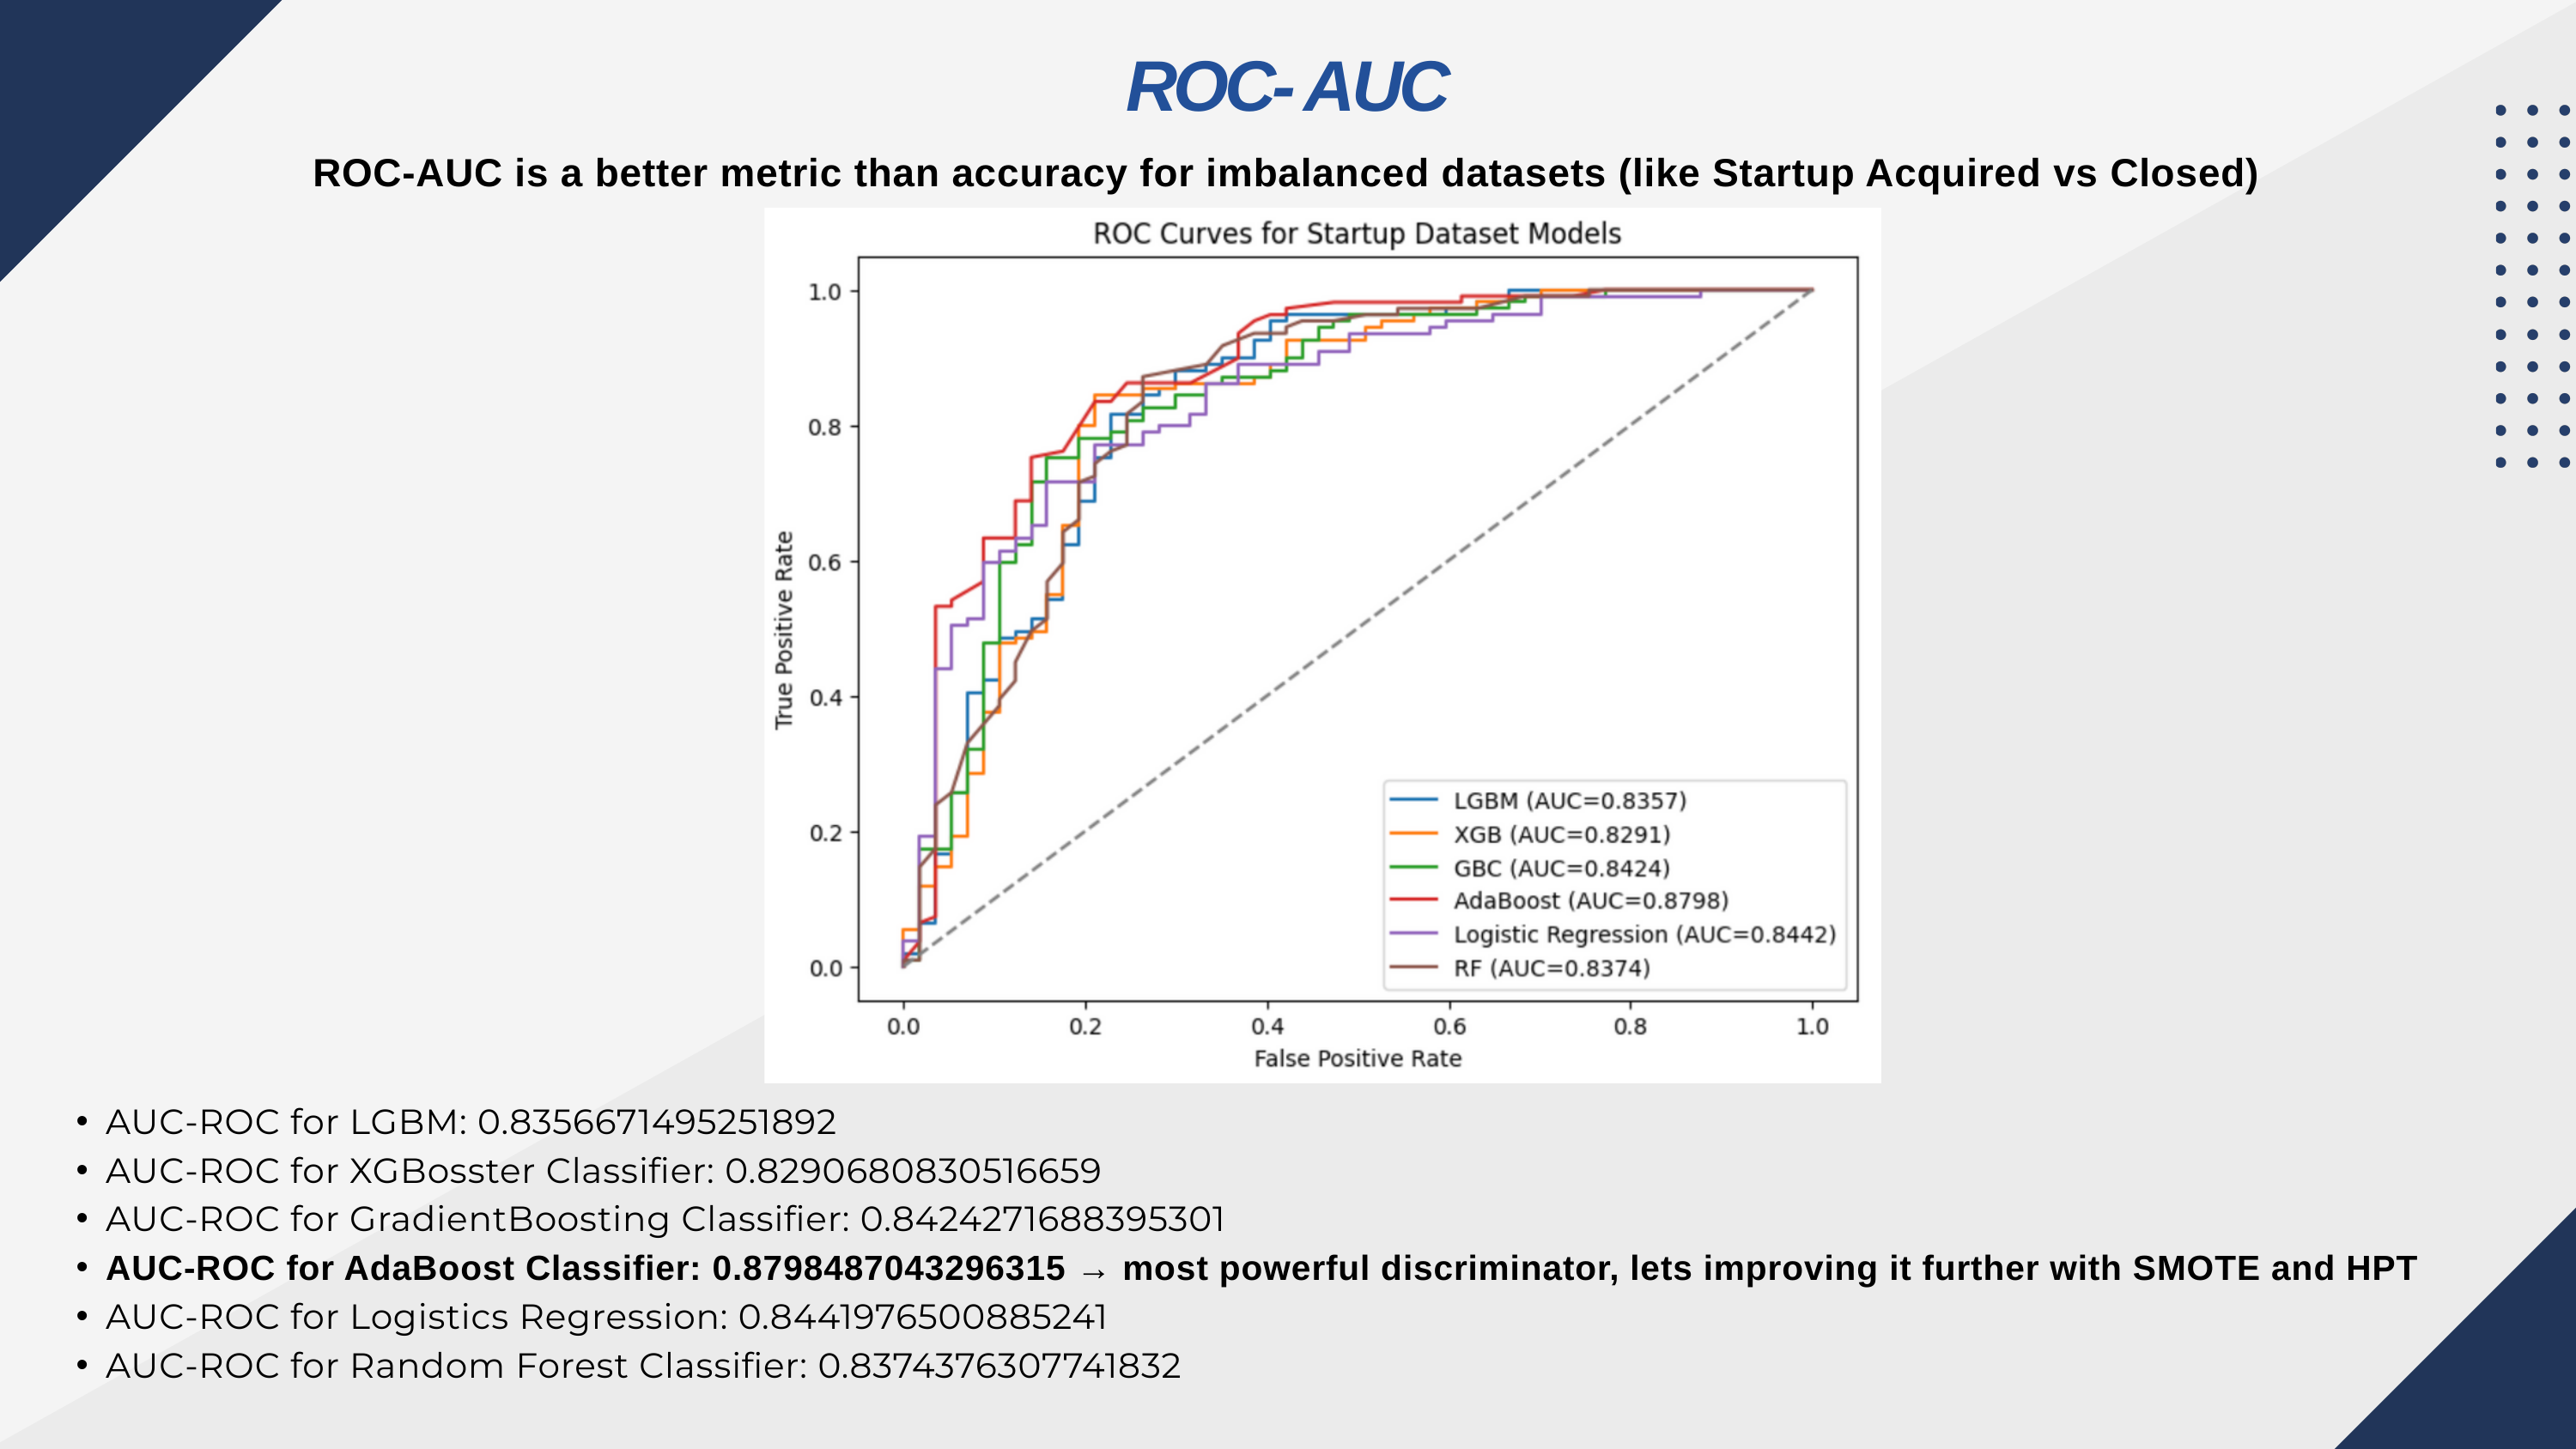

ROC- AUC

ROC-AUC is a better metric than accuracy for imbalanced datasets (like Startup Acquired vs Closed)

AUC-ROC for LGBM: 0.8356671495251892
AUC-ROC for XGBosster Classifier: 0.8290680830516659
AUC-ROC for GradientBoosting Classifier: 0.8424271688395301
AUC-ROC for AdaBoost Classifier: 0.8798487043296315 → most powerful discriminator, lets improving it further with SMOTE and HPT
AUC-ROC for Logistics Regression: 0.8441976500885241
AUC-ROC for Random Forest Classifier: 0.8374376307741832